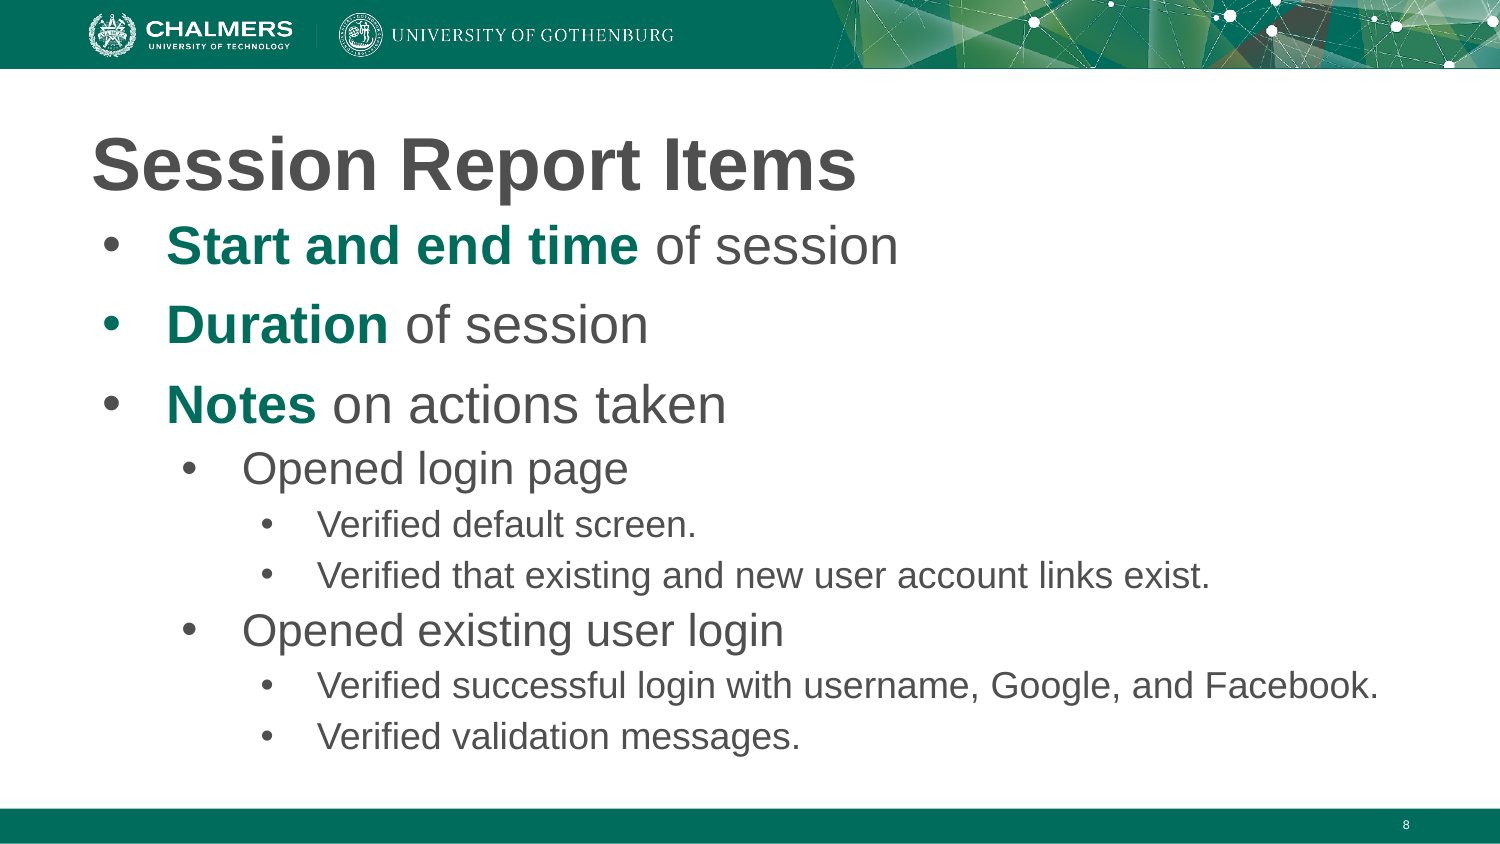

# Session Report Items
Start and end time of session
Duration of session
Notes on actions taken
Opened login page
Verified default screen.
Verified that existing and new user account links exist.
Opened existing user login
Verified successful login with username, Google, and Facebook.
Verified validation messages.
8